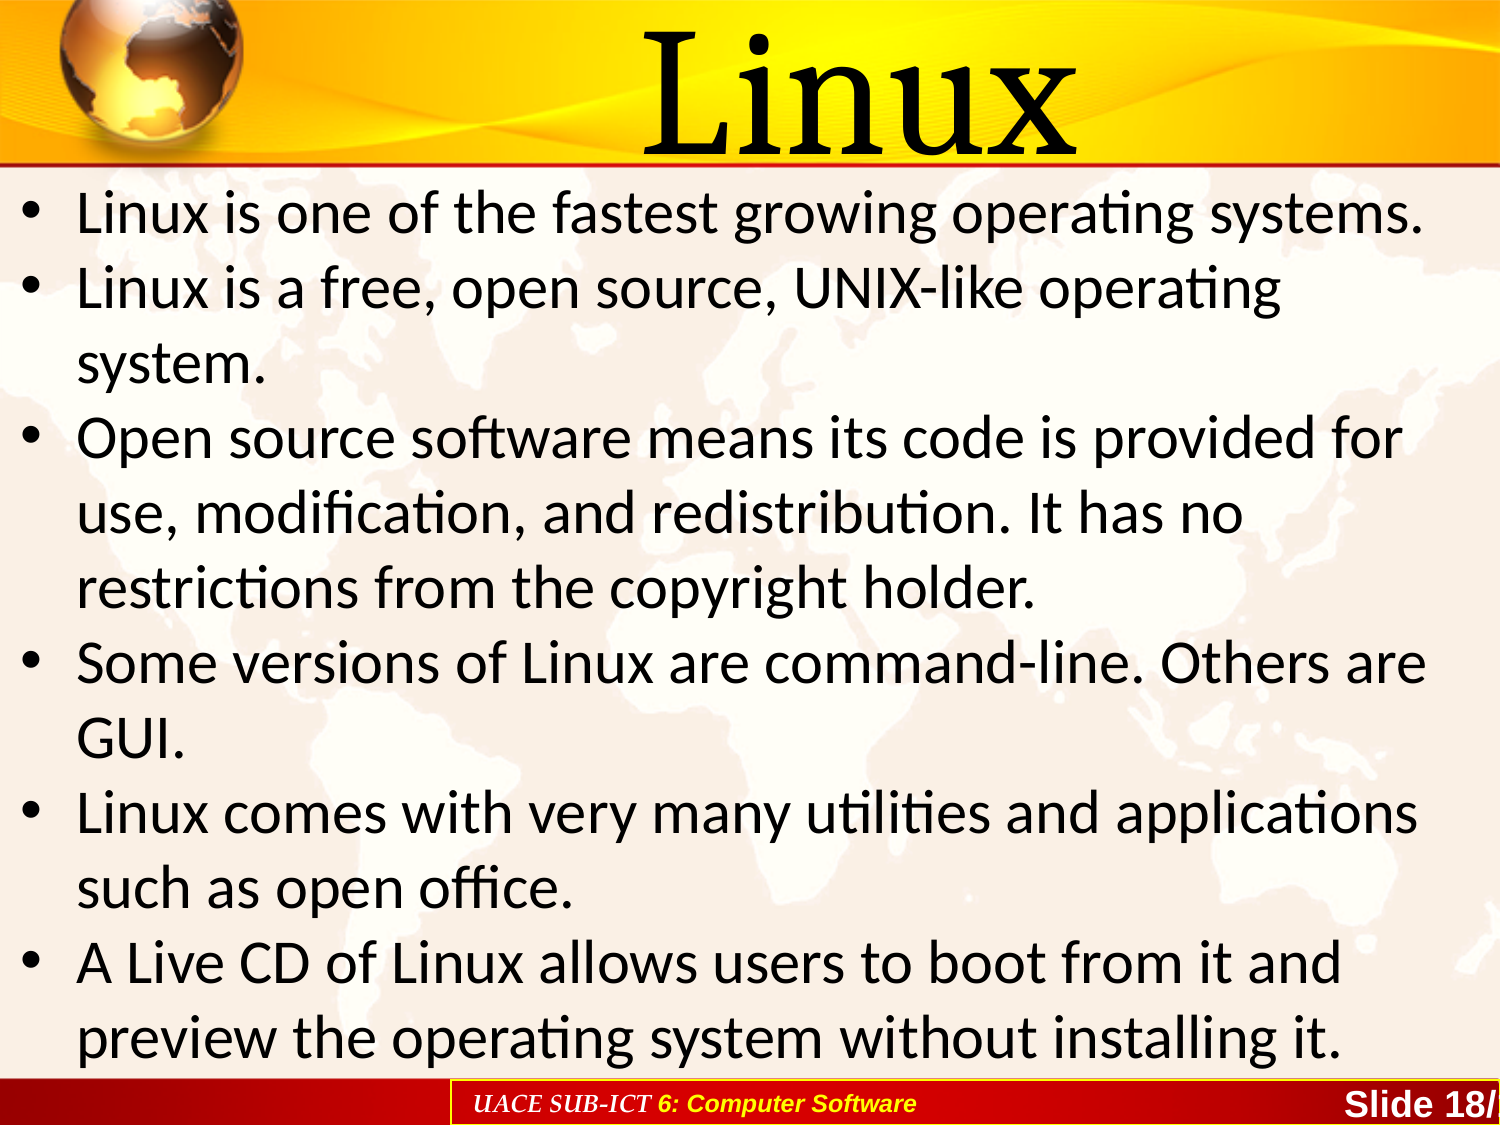

# Linux
Linux is one of the fastest growing operating systems.
Linux is a free, open source, UNIX-like operating system.
Open source software means its code is provided for use, modification, and redistribution. It has no restrictions from the copyright holder.
Some versions of Linux are command-line. Others are GUI.
Linux comes with very many utilities and applications such as open office.
A Live CD of Linux allows users to boot from it and preview the operating system without installing it.